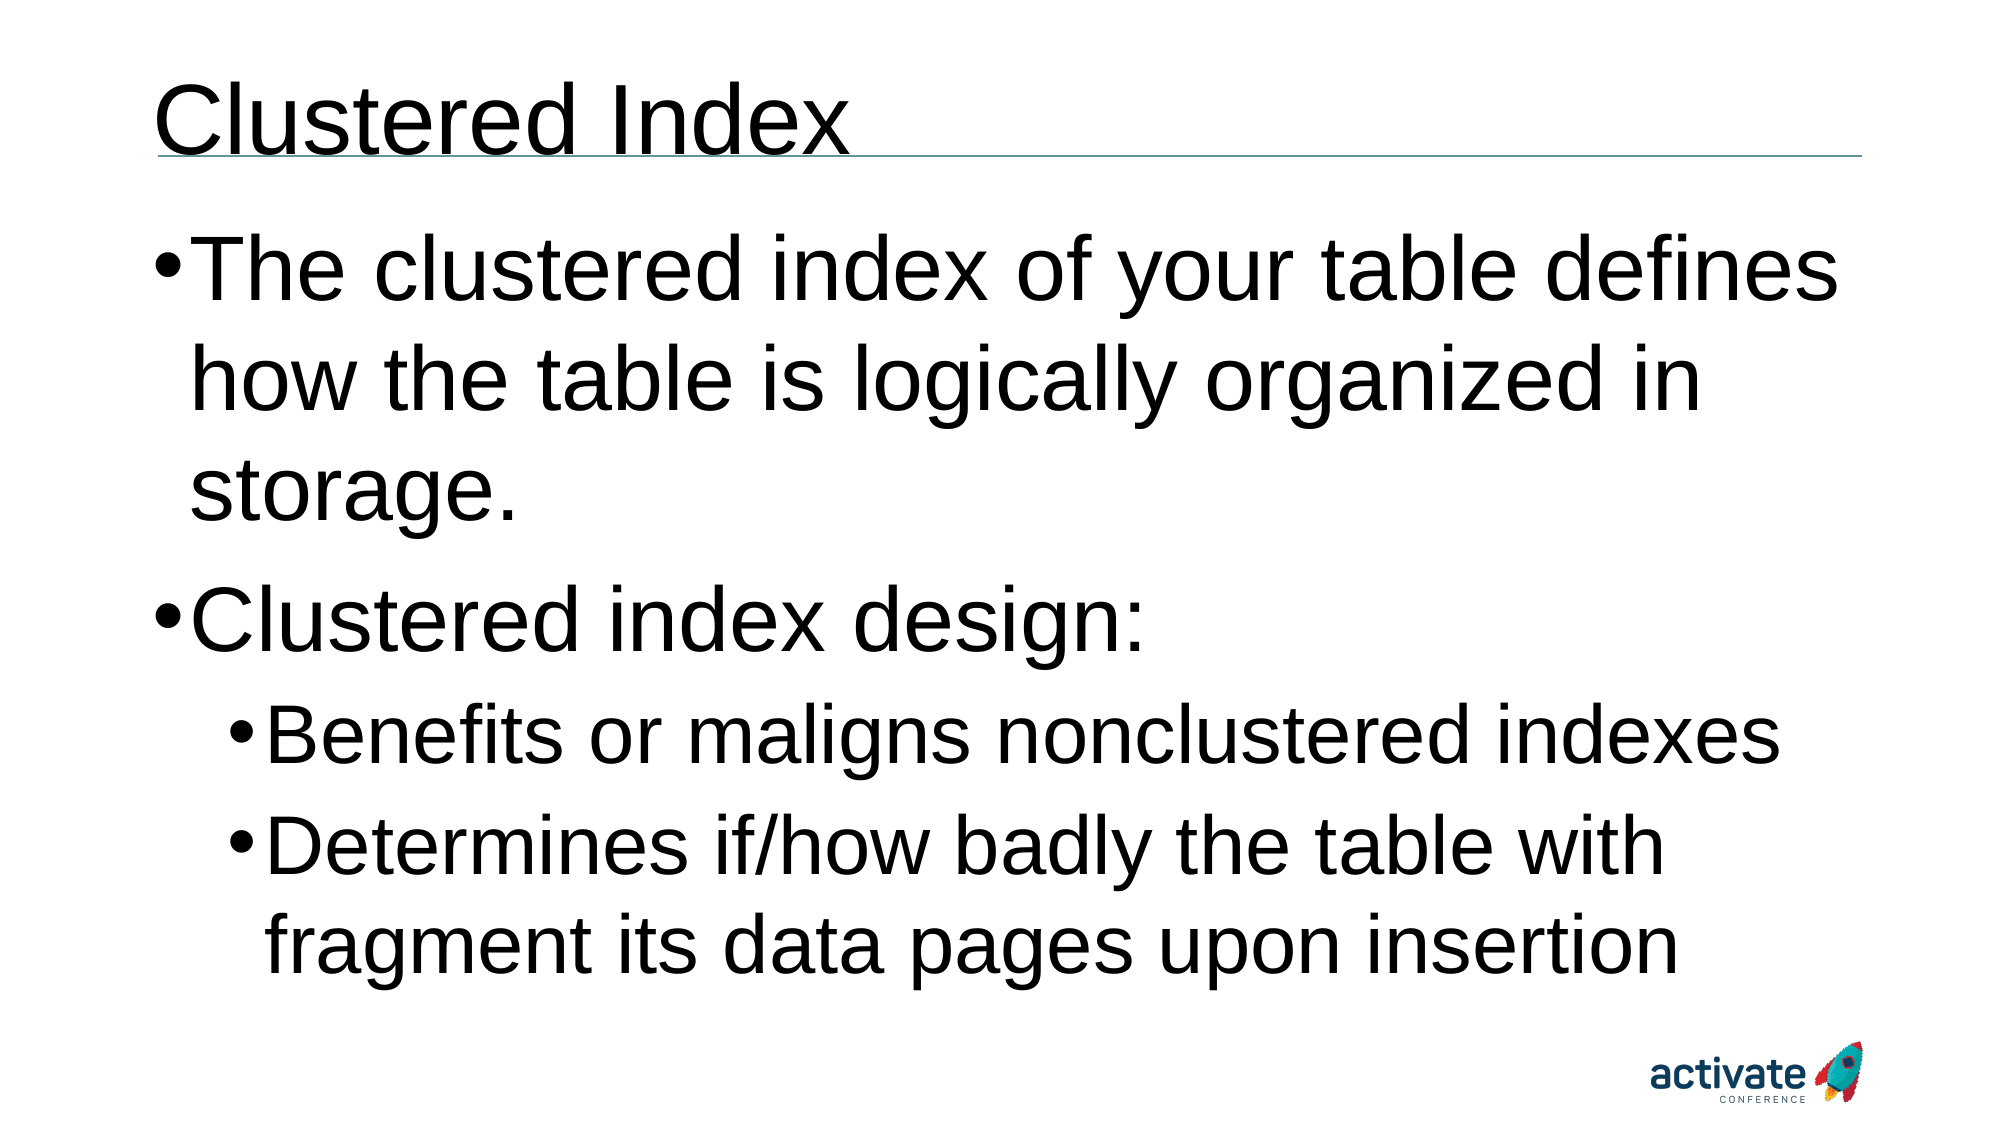

# Clustered Index
The clustered index of your table defines how the table is logically organized in storage.
Clustered index design:
Benefits or maligns nonclustered indexes
Determines if/how badly the table with fragment its data pages upon insertion